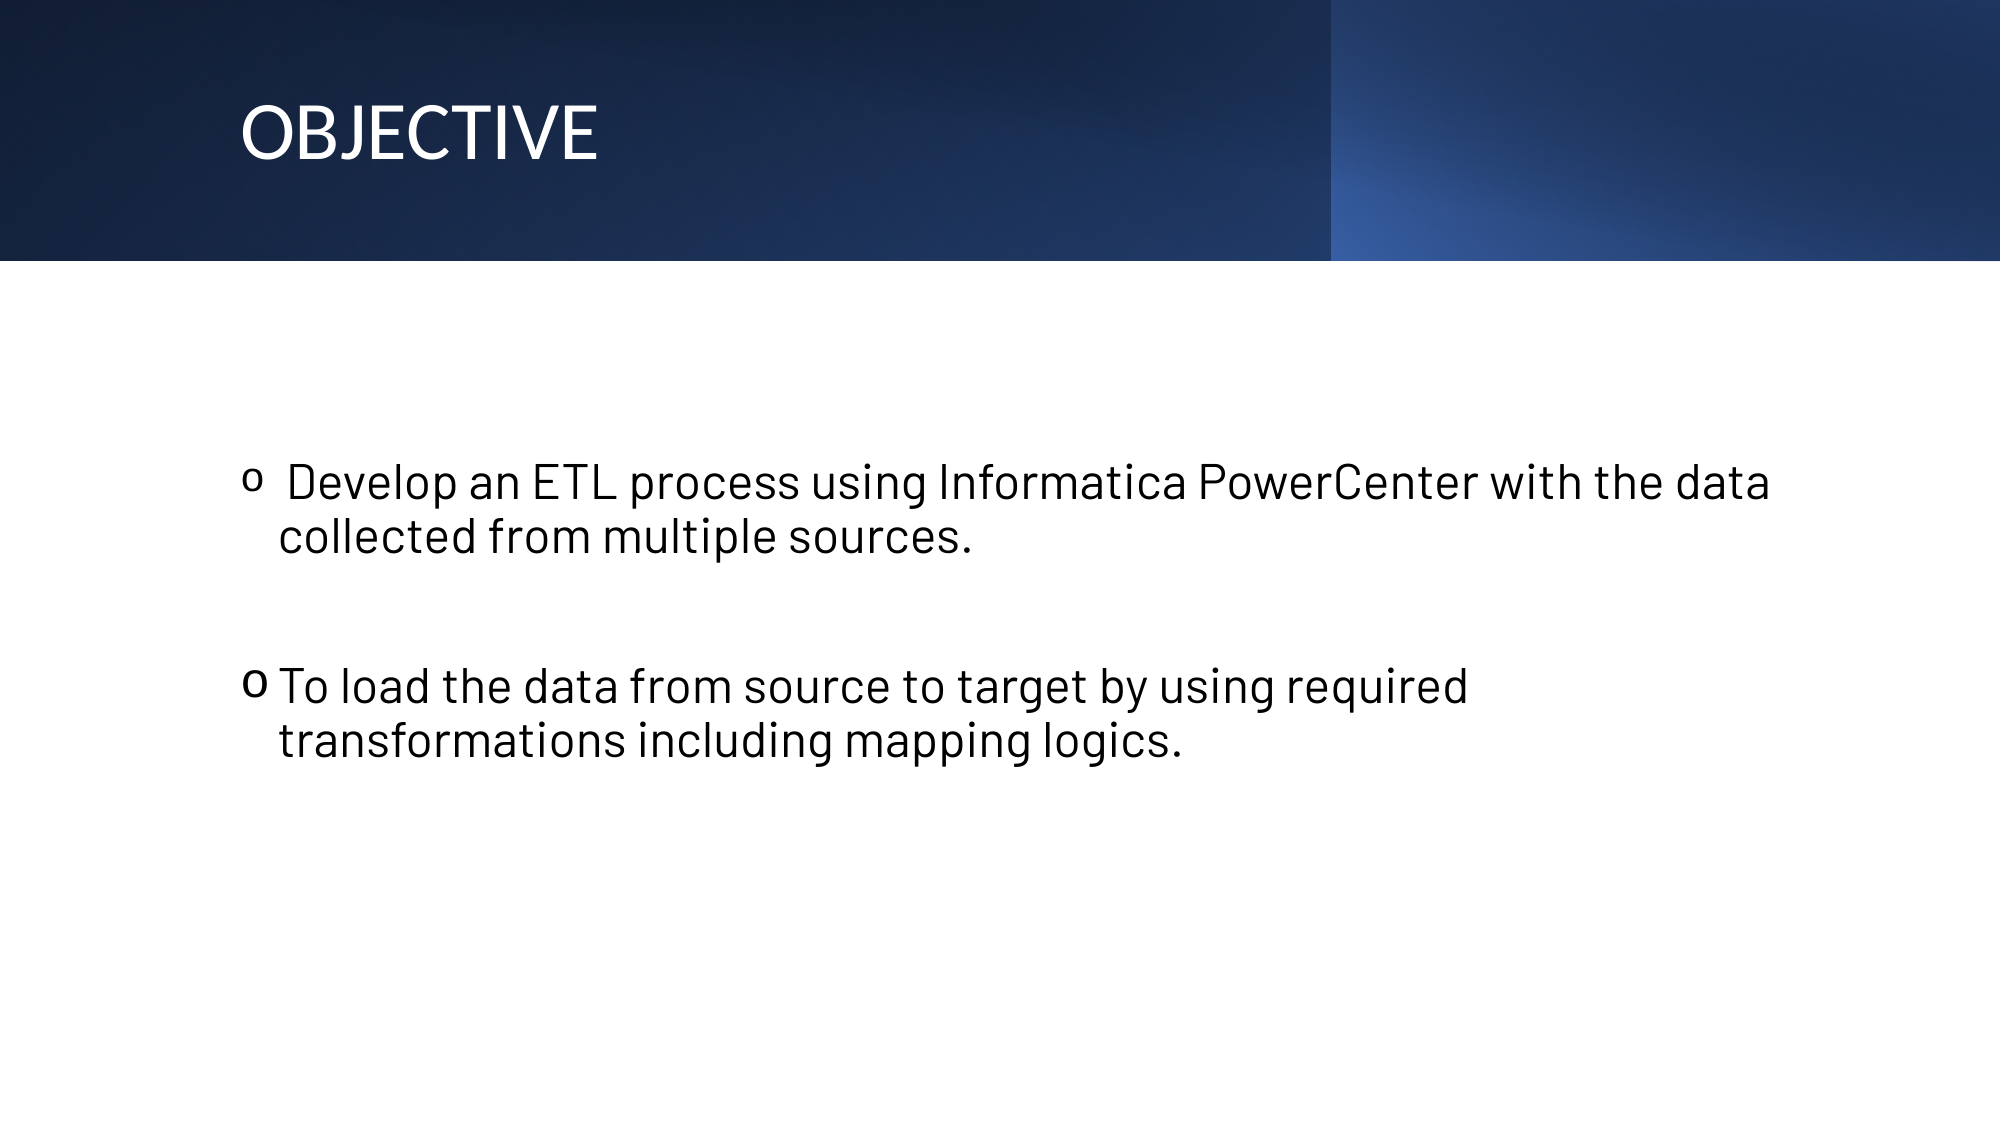

# OBJECTIVE
 Develop an ETL process using Informatica PowerCenter with the data collected from multiple sources.

To load the data from source to target by using required transformations including mapping logics.